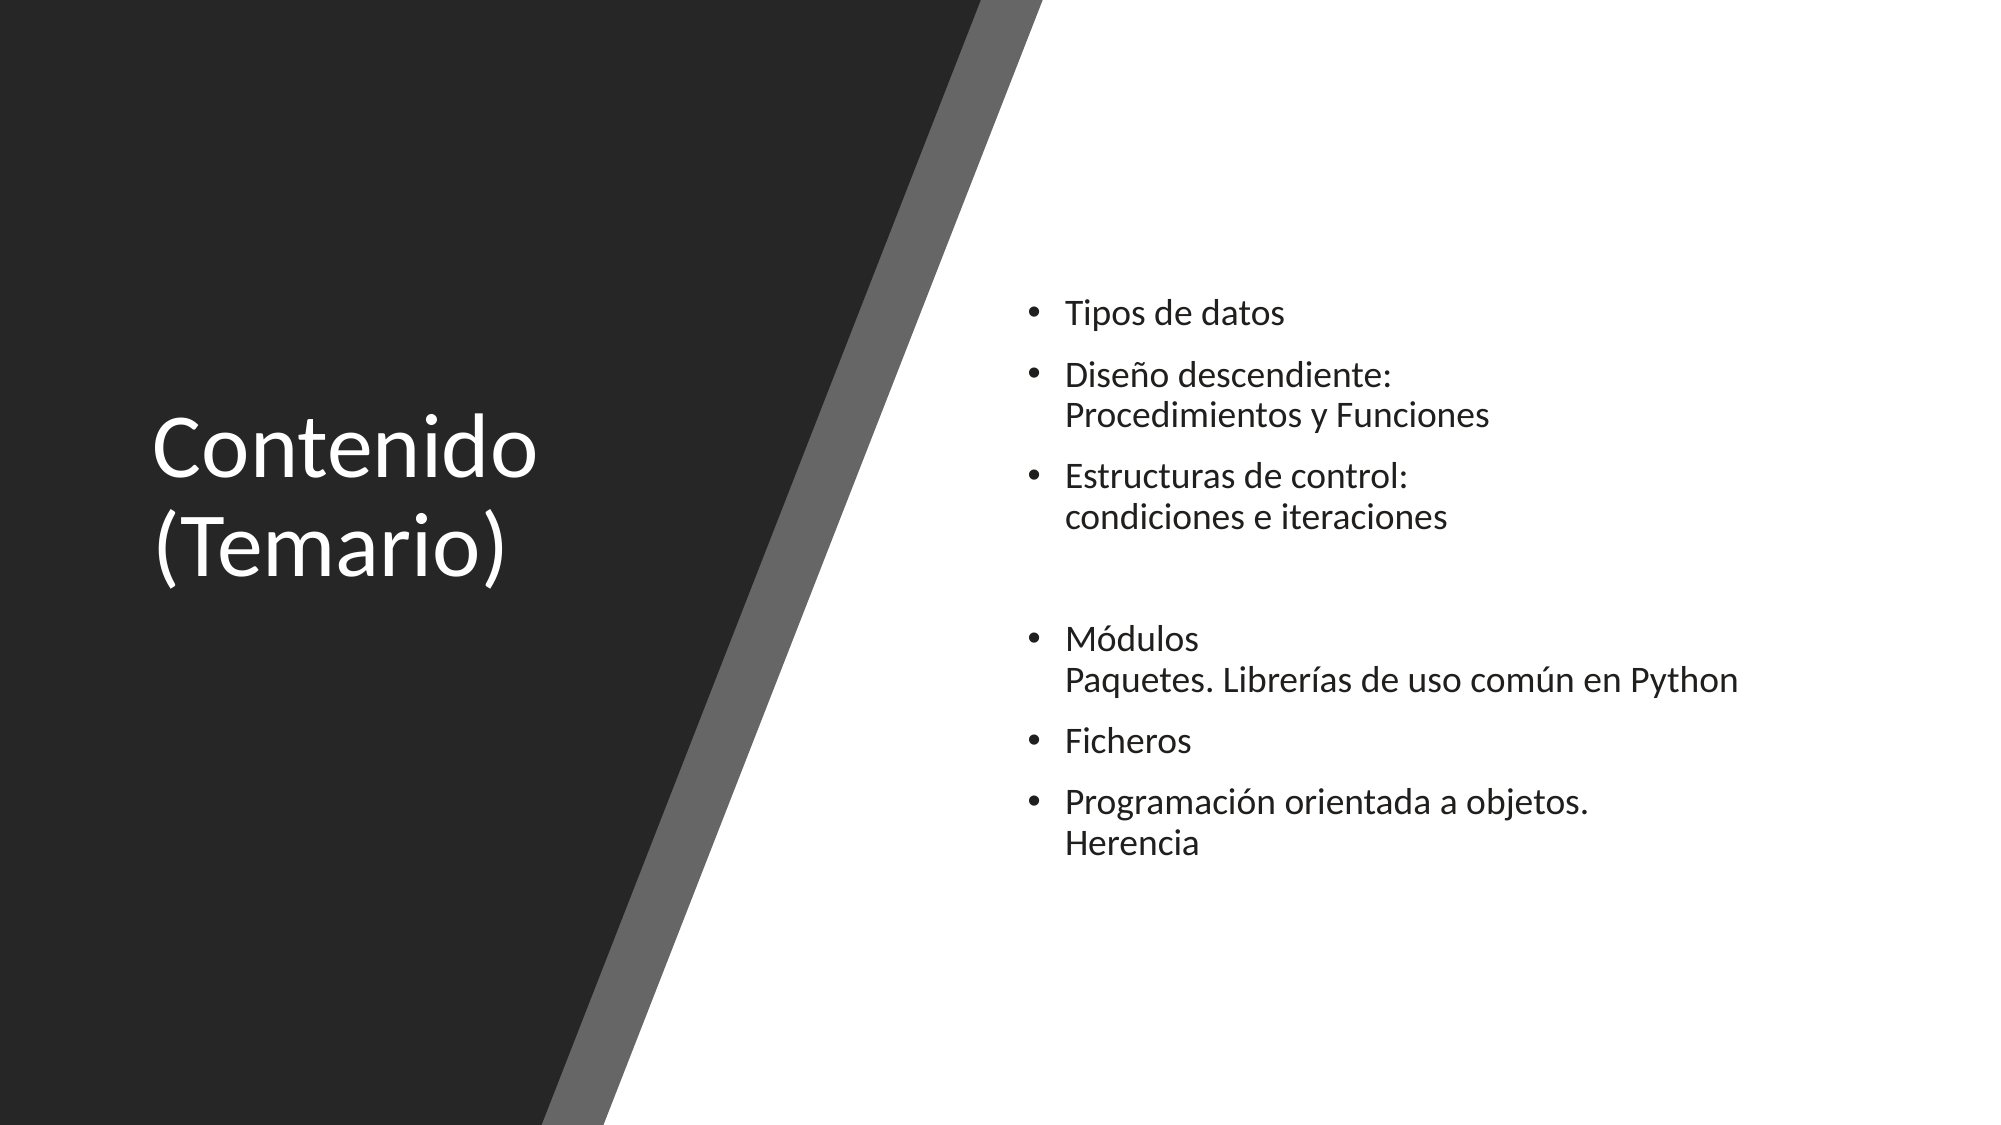

# Contenido (Temario)
Tipos de datos
Diseño descendiente:
Procedimientos y Funciones
Estructuras de control:
condiciones e iteraciones

Módulos
Paquetes. Librerías de uso común en Python
Ficheros
Programación orientada a objetos.
Herencia